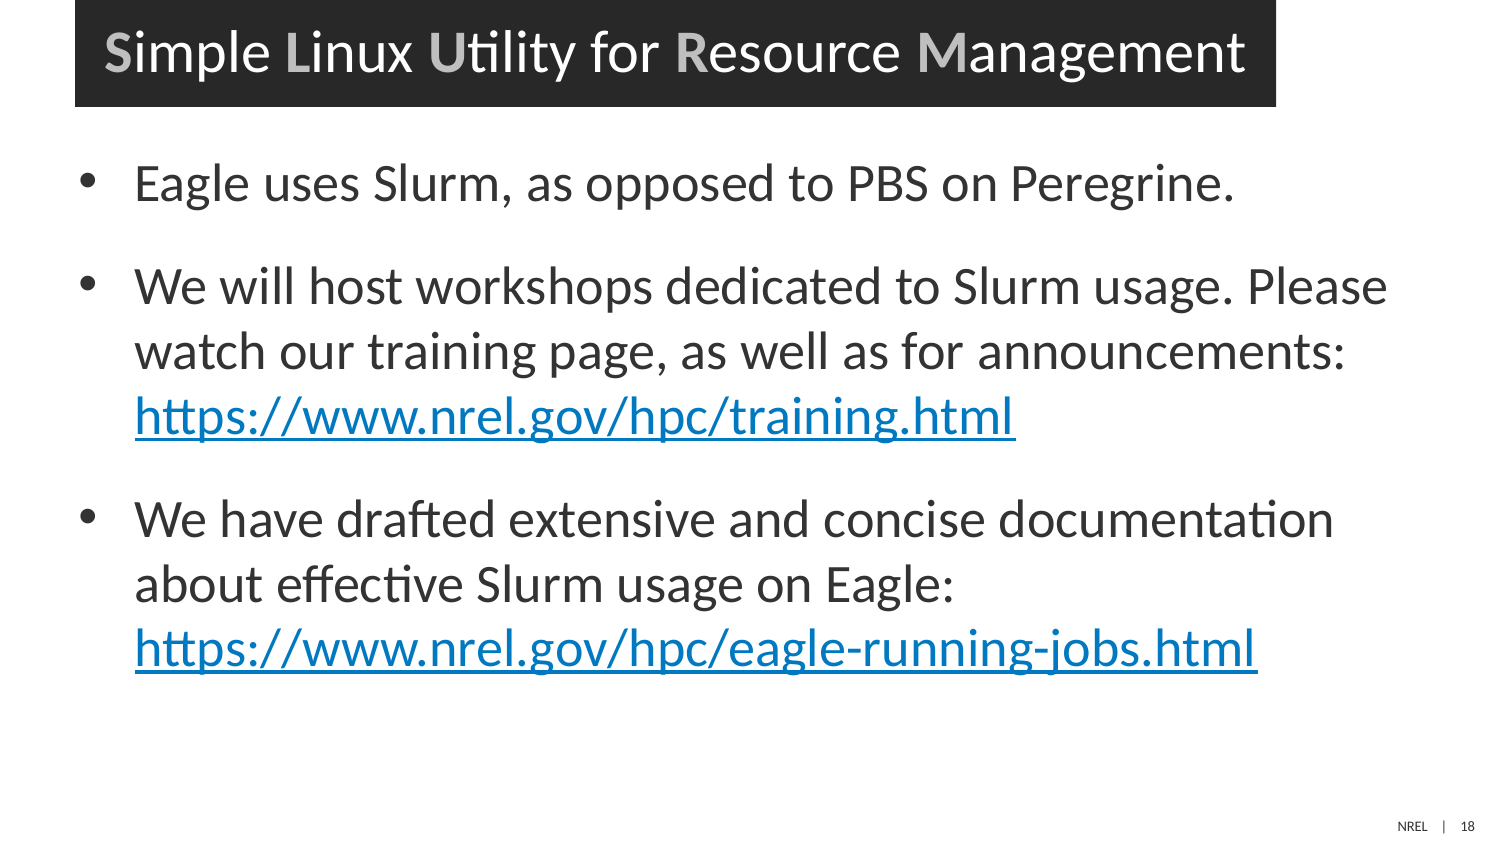

# Simple Linux Utility for Resource Management
Eagle uses Slurm, as opposed to PBS on Peregrine.
We will host workshops dedicated to Slurm usage. Please watch our training page, as well as for announcements:
https://www.nrel.gov/hpc/training.html
We have drafted extensive and concise documentation
about effective Slurm usage on Eagle:
https://www.nrel.gov/hpc/eagle-running-jobs.html